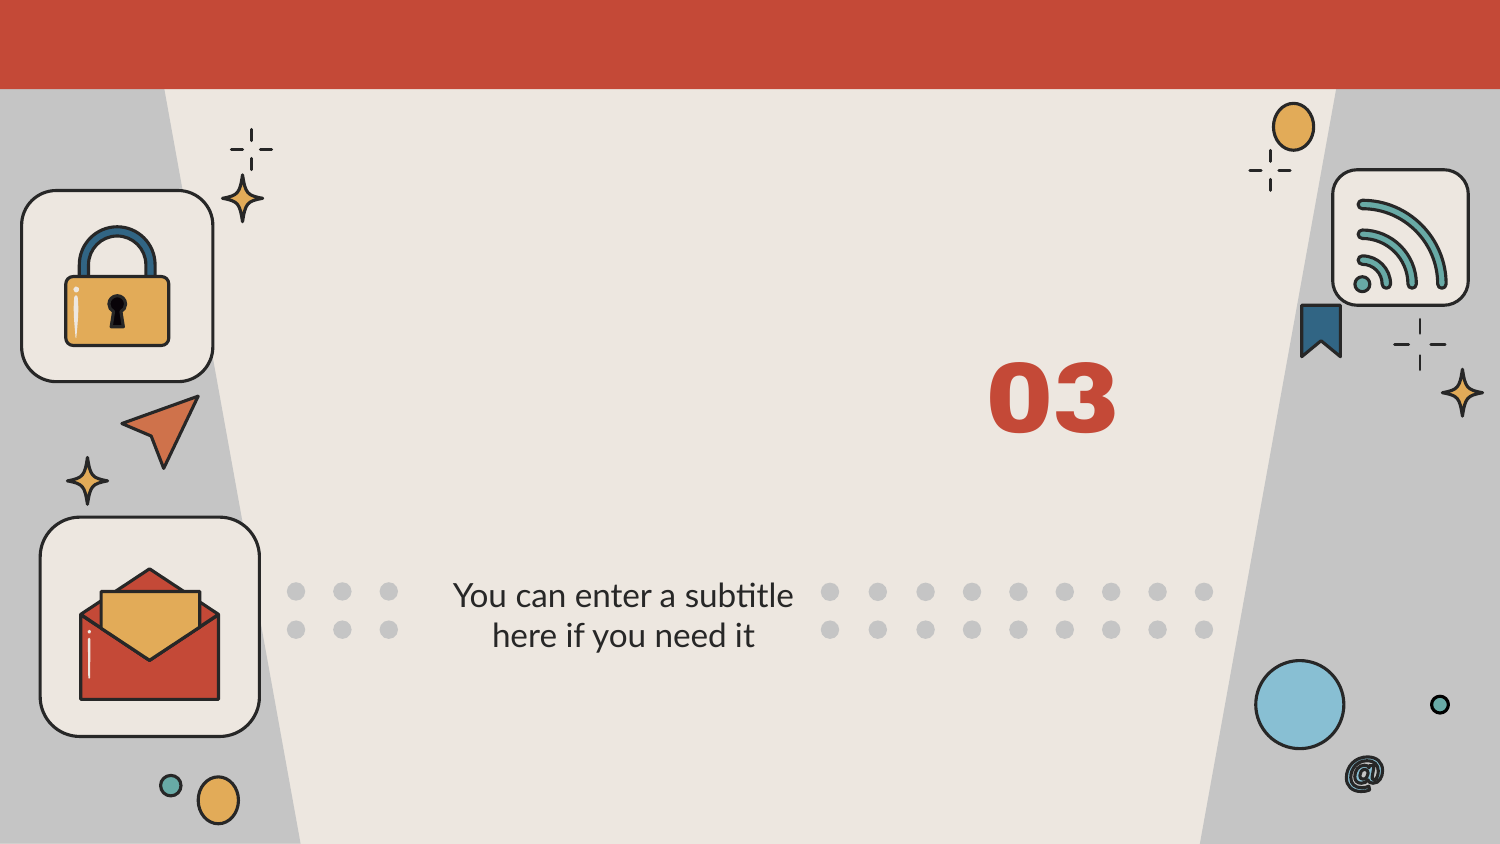

03

You can enter a subtitle here if you need it